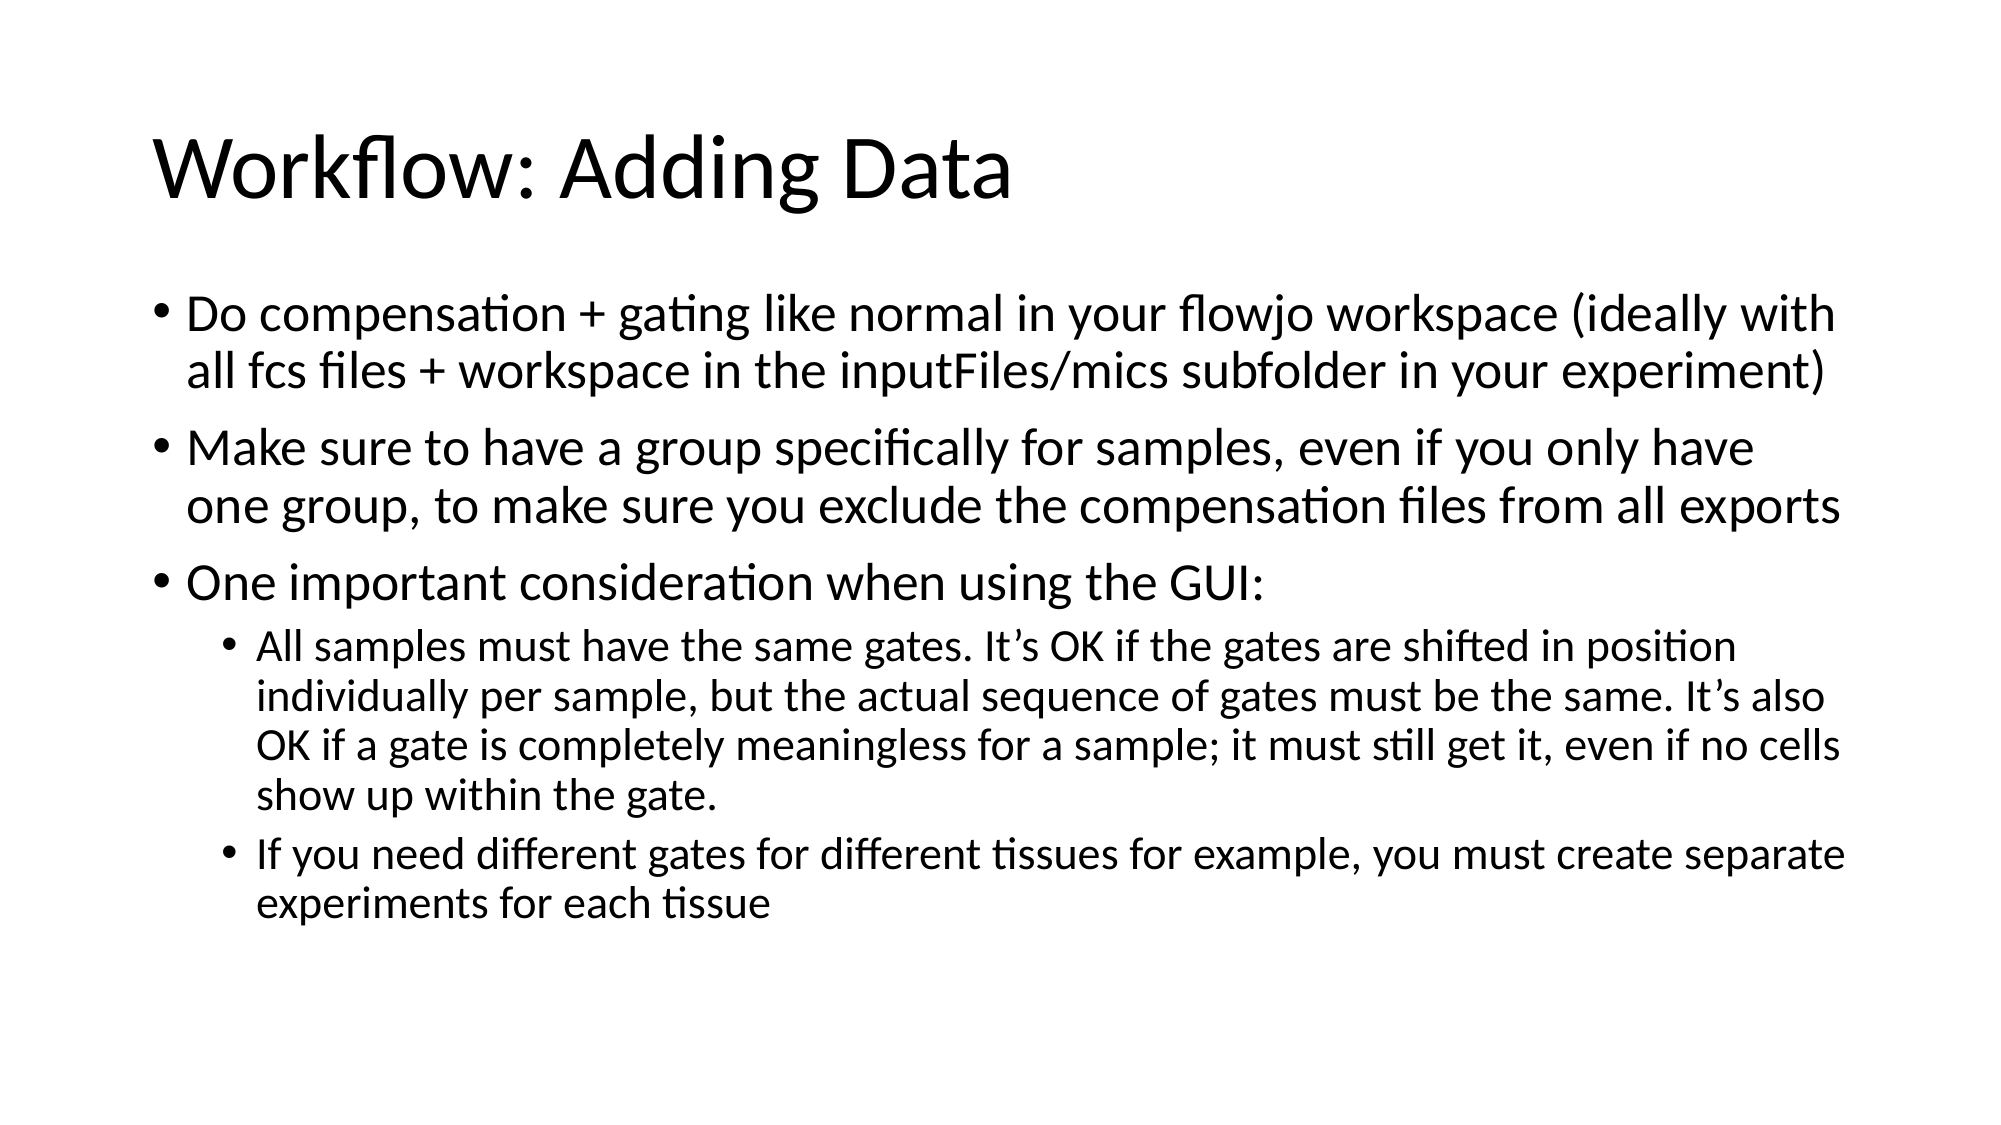

# Workflow: Adding Data
Do compensation + gating like normal in your flowjo workspace (ideally with all fcs files + workspace in the inputFiles/mics subfolder in your experiment)
Make sure to have a group specifically for samples, even if you only have one group, to make sure you exclude the compensation files from all exports
One important consideration when using the GUI:
All samples must have the same gates. It’s OK if the gates are shifted in position individually per sample, but the actual sequence of gates must be the same. It’s also OK if a gate is completely meaningless for a sample; it must still get it, even if no cells show up within the gate.
If you need different gates for different tissues for example, you must create separate experiments for each tissue